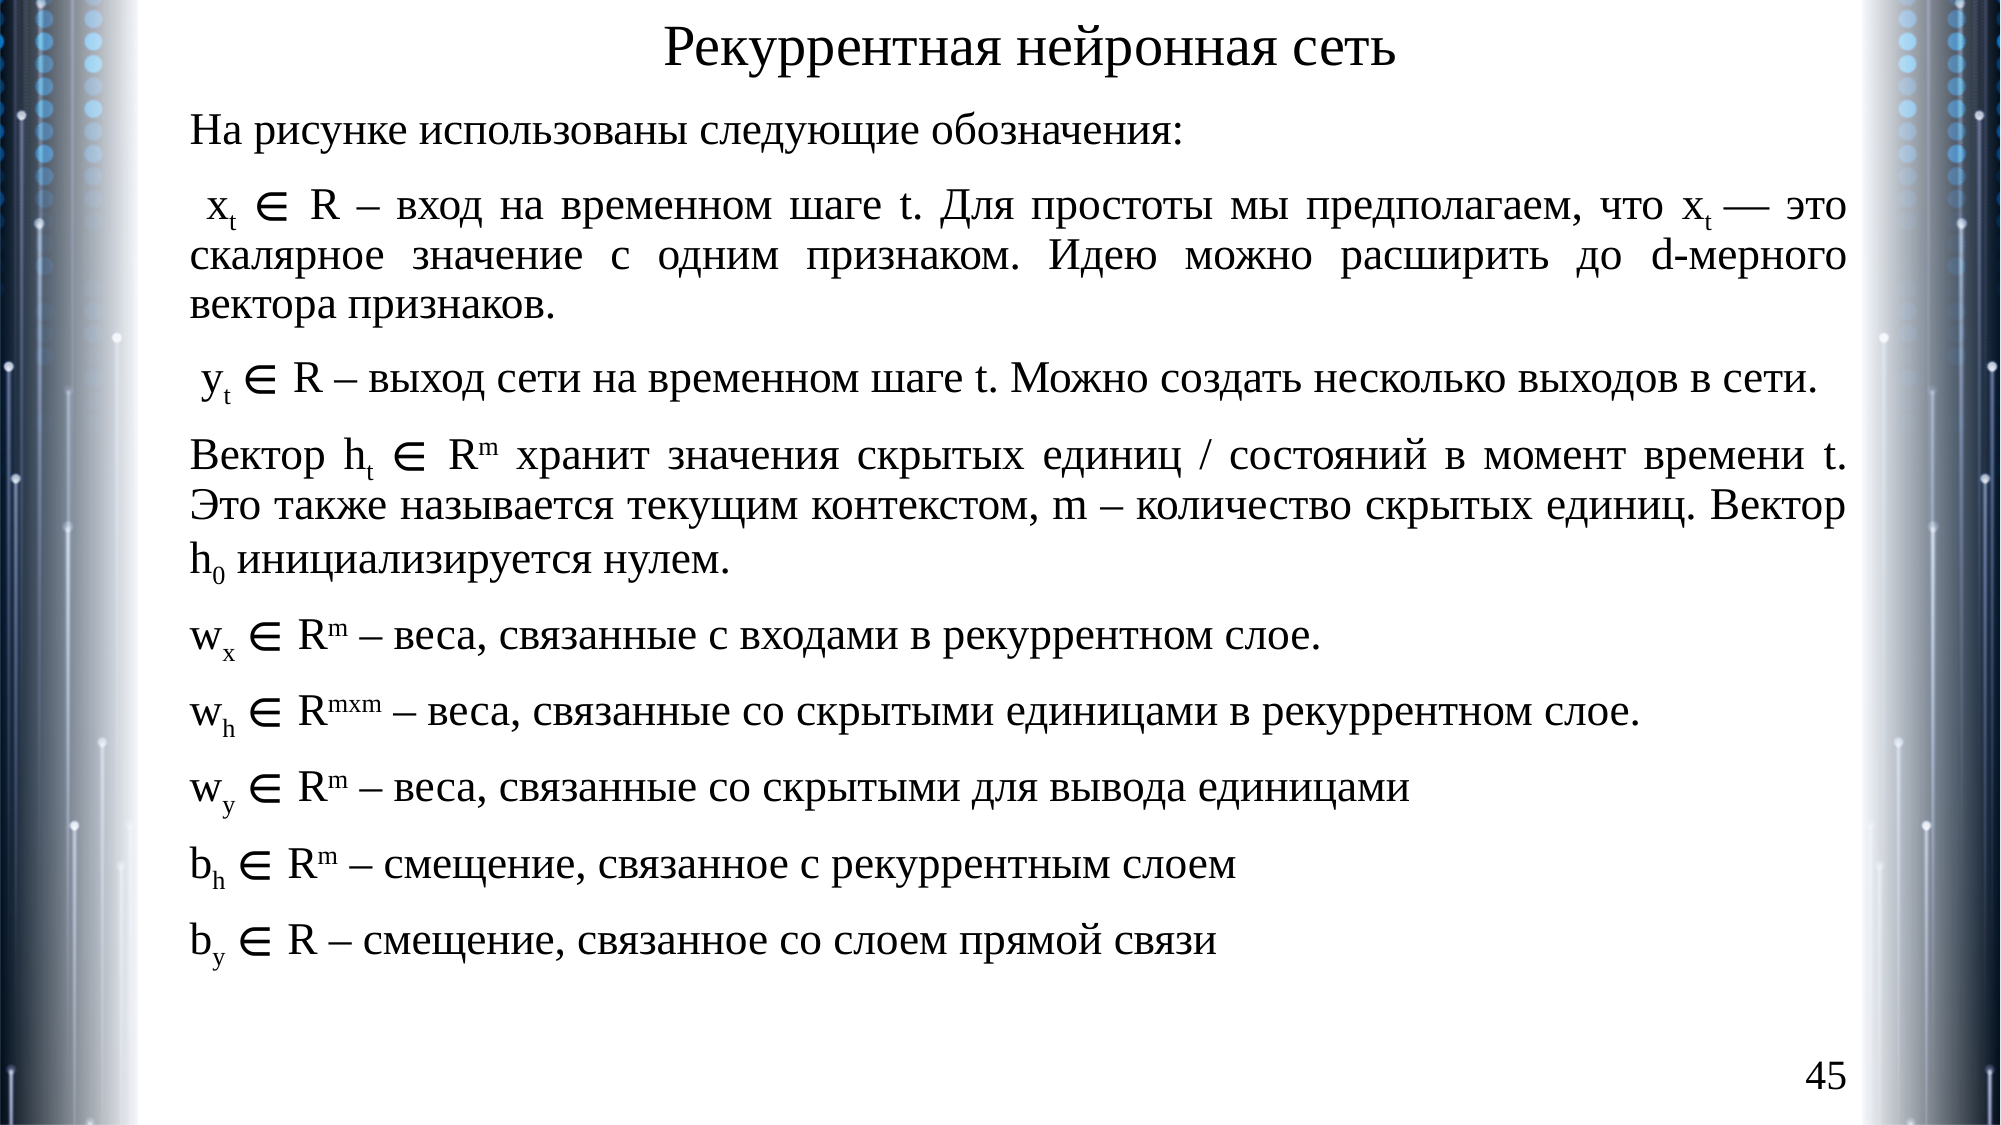

# Рекуррентная нейронная сеть
На рисунке использованы следующие обозначения:
 xt ∈ R – вход на временном шаге t. Для простоты мы предполагаем, что xt — это скалярное значение с одним признаком. Идею можно расширить до d-мерного вектора признаков.
 yt ∈ R – выход сети на временном шаге t. Можно создать несколько выходов в сети.
Вектор ht ∈ Rm хранит значения скрытых единиц / состояний в момент времени t. Это также называется текущим контекстом, m – количество скрытых единиц. Вектор h0 инициализируется нулем.
wx ∈ Rm – веса, связанные с входами в рекуррентном слое.
wh ∈ Rmxm – веса, связанные со скрытыми единицами в рекуррентном слое.
wy ∈ Rm – веса, связанные со скрытыми для вывода единицами
bh ∈ Rm – смещение, связанное с рекуррентным слоем
by ∈ R – смещение, связанное со слоем прямой связи

45